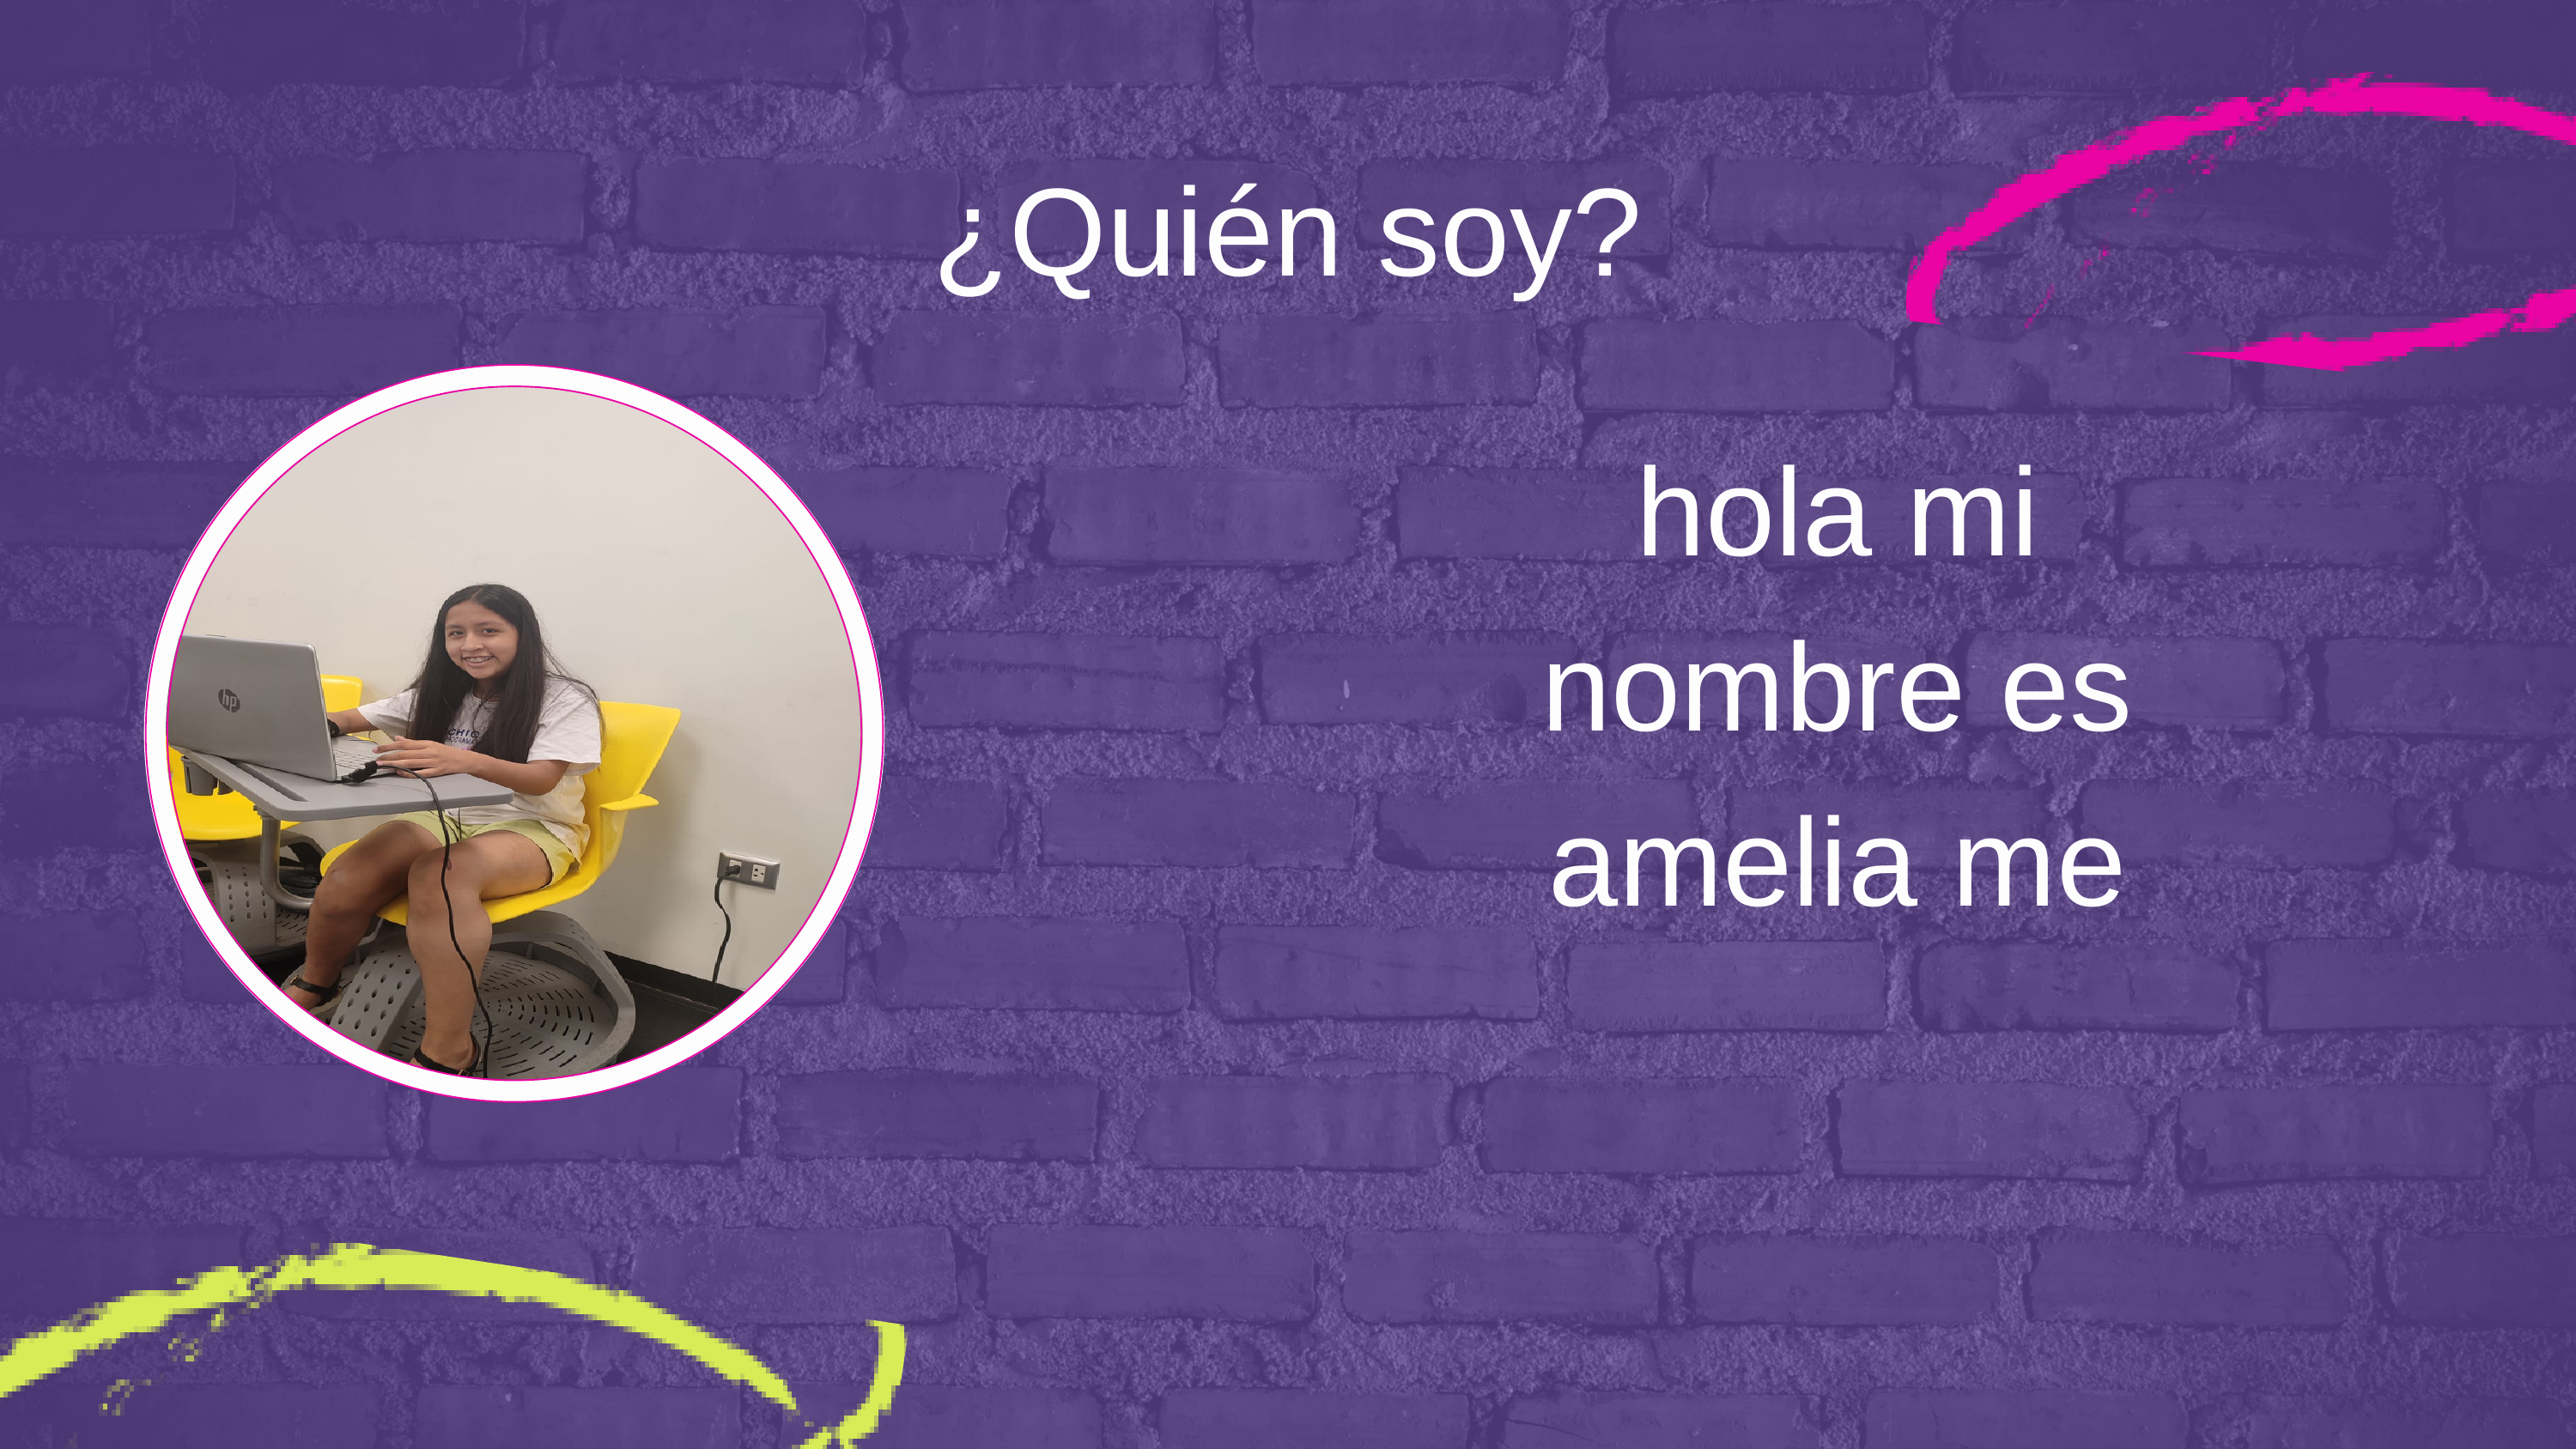

¿Quién soy?

hola mi nombre es amelia me